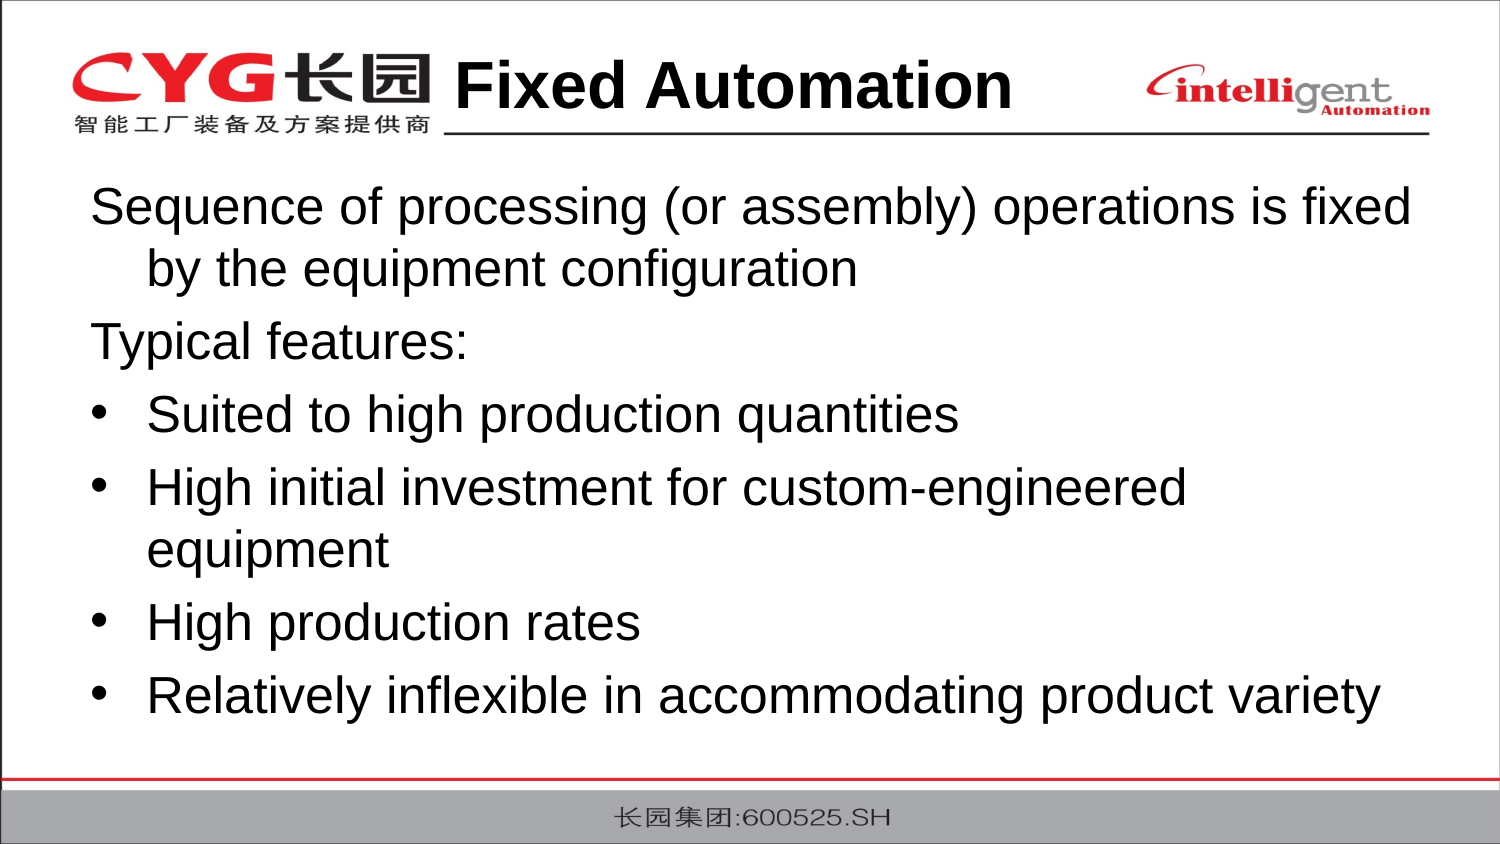

Fixed Automation
Sequence of processing (or assembly) operations is fixed by the equipment configuration
Typical features:
Suited to high production quantities
High initial investment for custom-engineered equipment
High production rates
Relatively inflexible in accommodating product variety